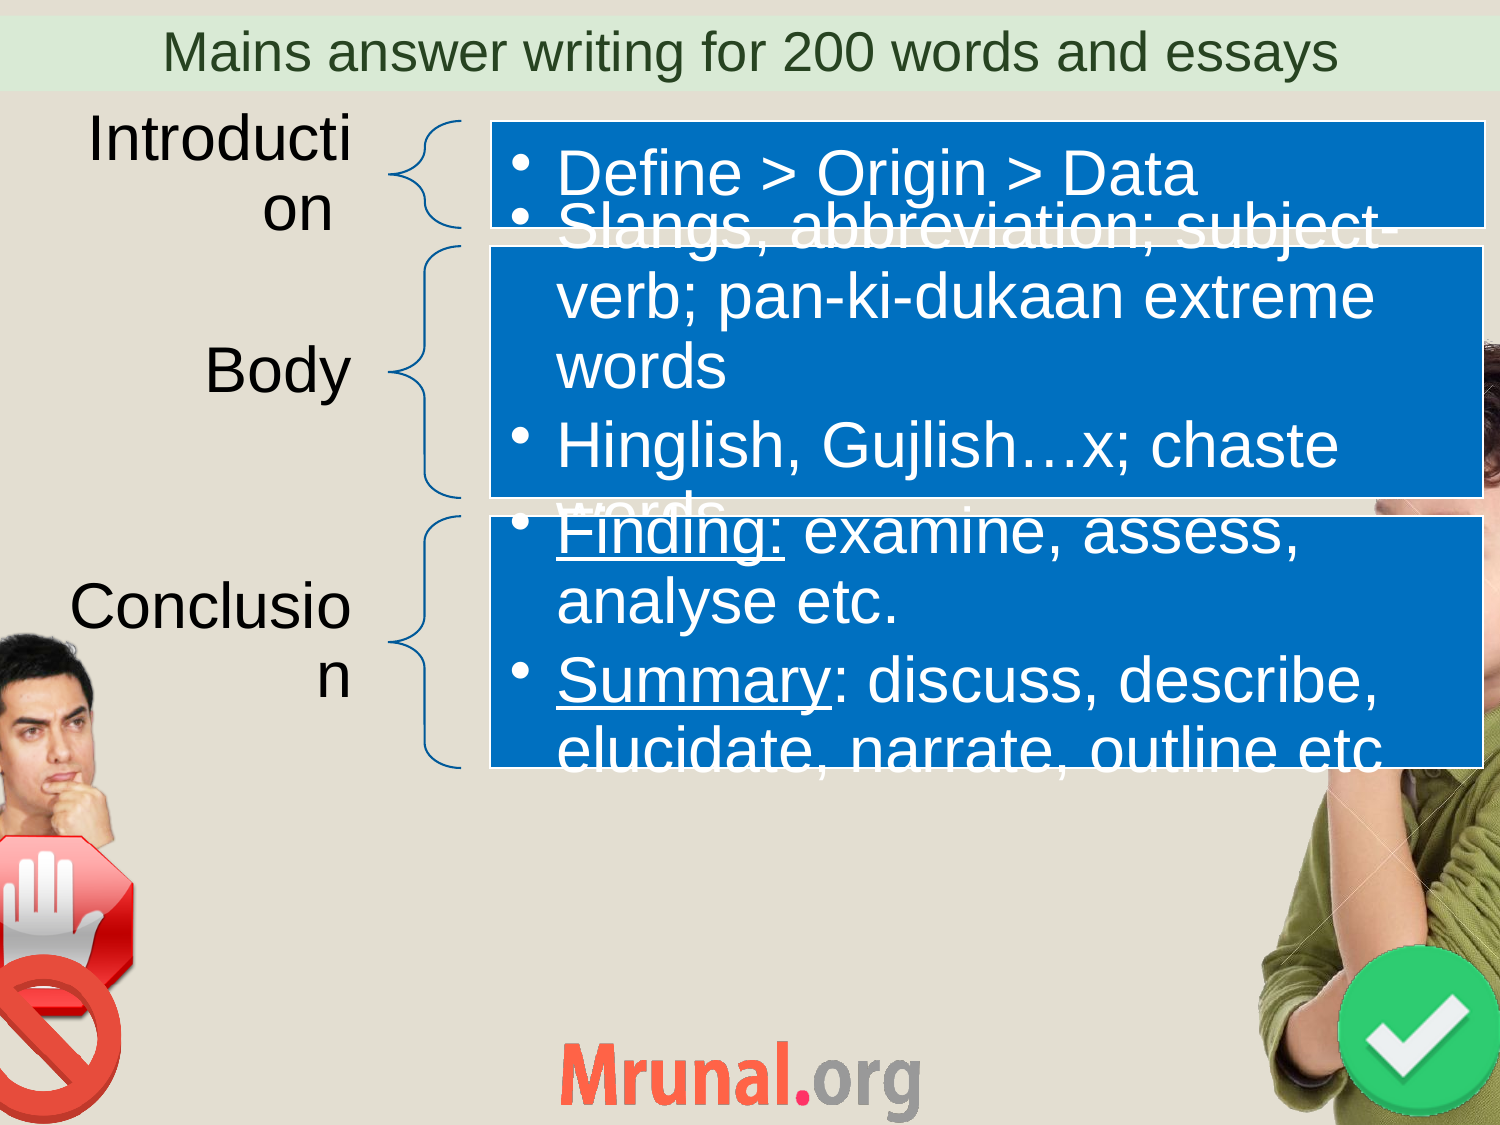

Introduction
Define > Origin > Data
Body
Slangs, abbreviation; subject-verb; pan-ki-dukaan extreme words
Hinglish, Gujlish…x; chaste words
Conclusion
Finding: examine, assess, analyse etc.
Summary: discuss, describe, elucidate, narrate, outline etc
# Mains answer writing for 200 words and essays